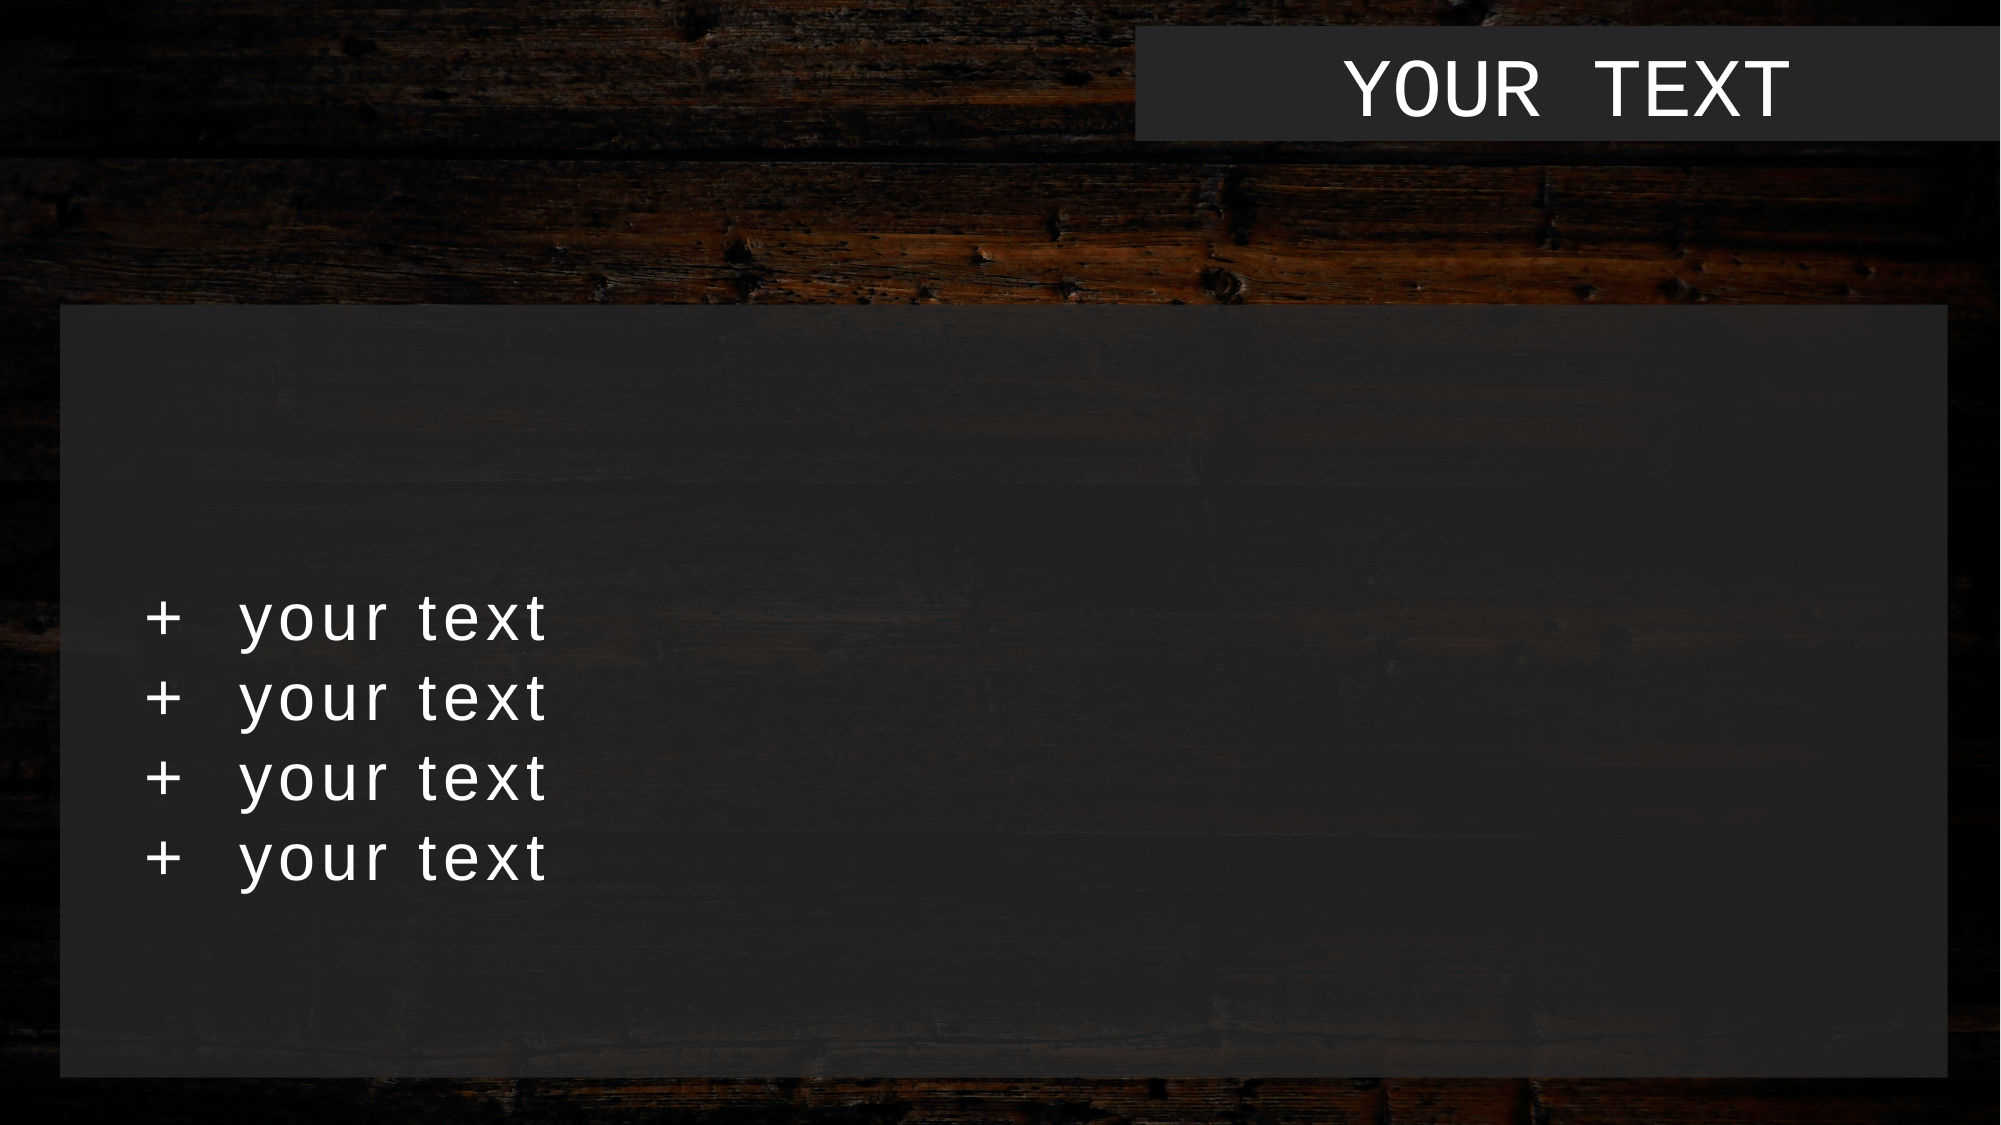

YOUR TEXT

+  your text
+  your text
+  your text
+  your text